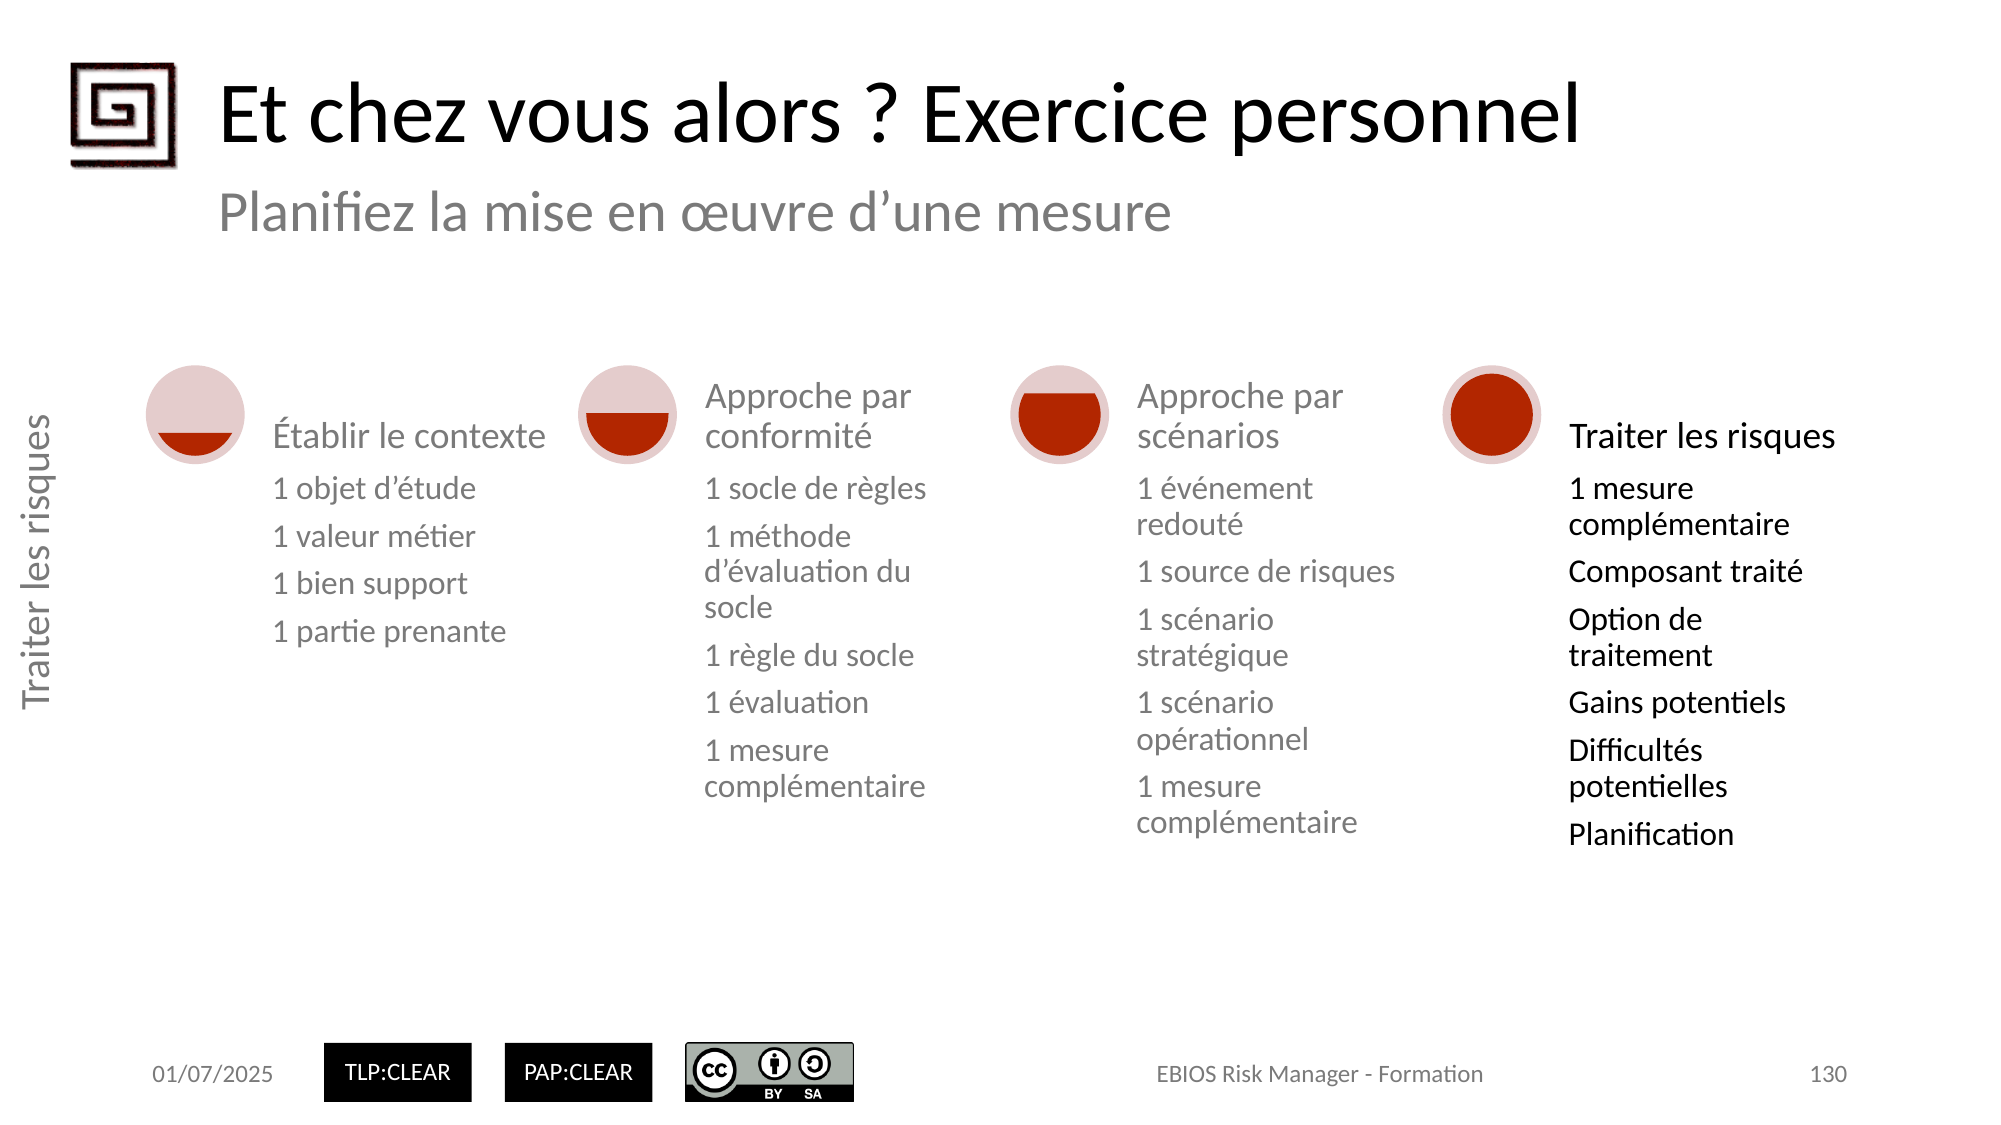

# Et chez vous alors ? Exercice personnel
Planifiez la mise en œuvre d’une mesure
1 objet d’étude
1 valeur métier
1 bien support
1 partie prenante
Établir le contexte
1 socle de règles
1 méthode d’évaluation du socle
1 règle du socle
1 évaluation
1 mesure complémentaire
Approche par conformité
1 événement redouté
1 source de risques
1 scénario stratégique
1 scénario opérationnel
1 mesure complémentaire
Approche par scénarios
1 mesure complémentaire
Composant traité
Option de traitement
Gains potentiels
Difficultés potentielles
Planification
Traiter les risques
Traiter les risques
01/07/2025
EBIOS Risk Manager - Formation
130